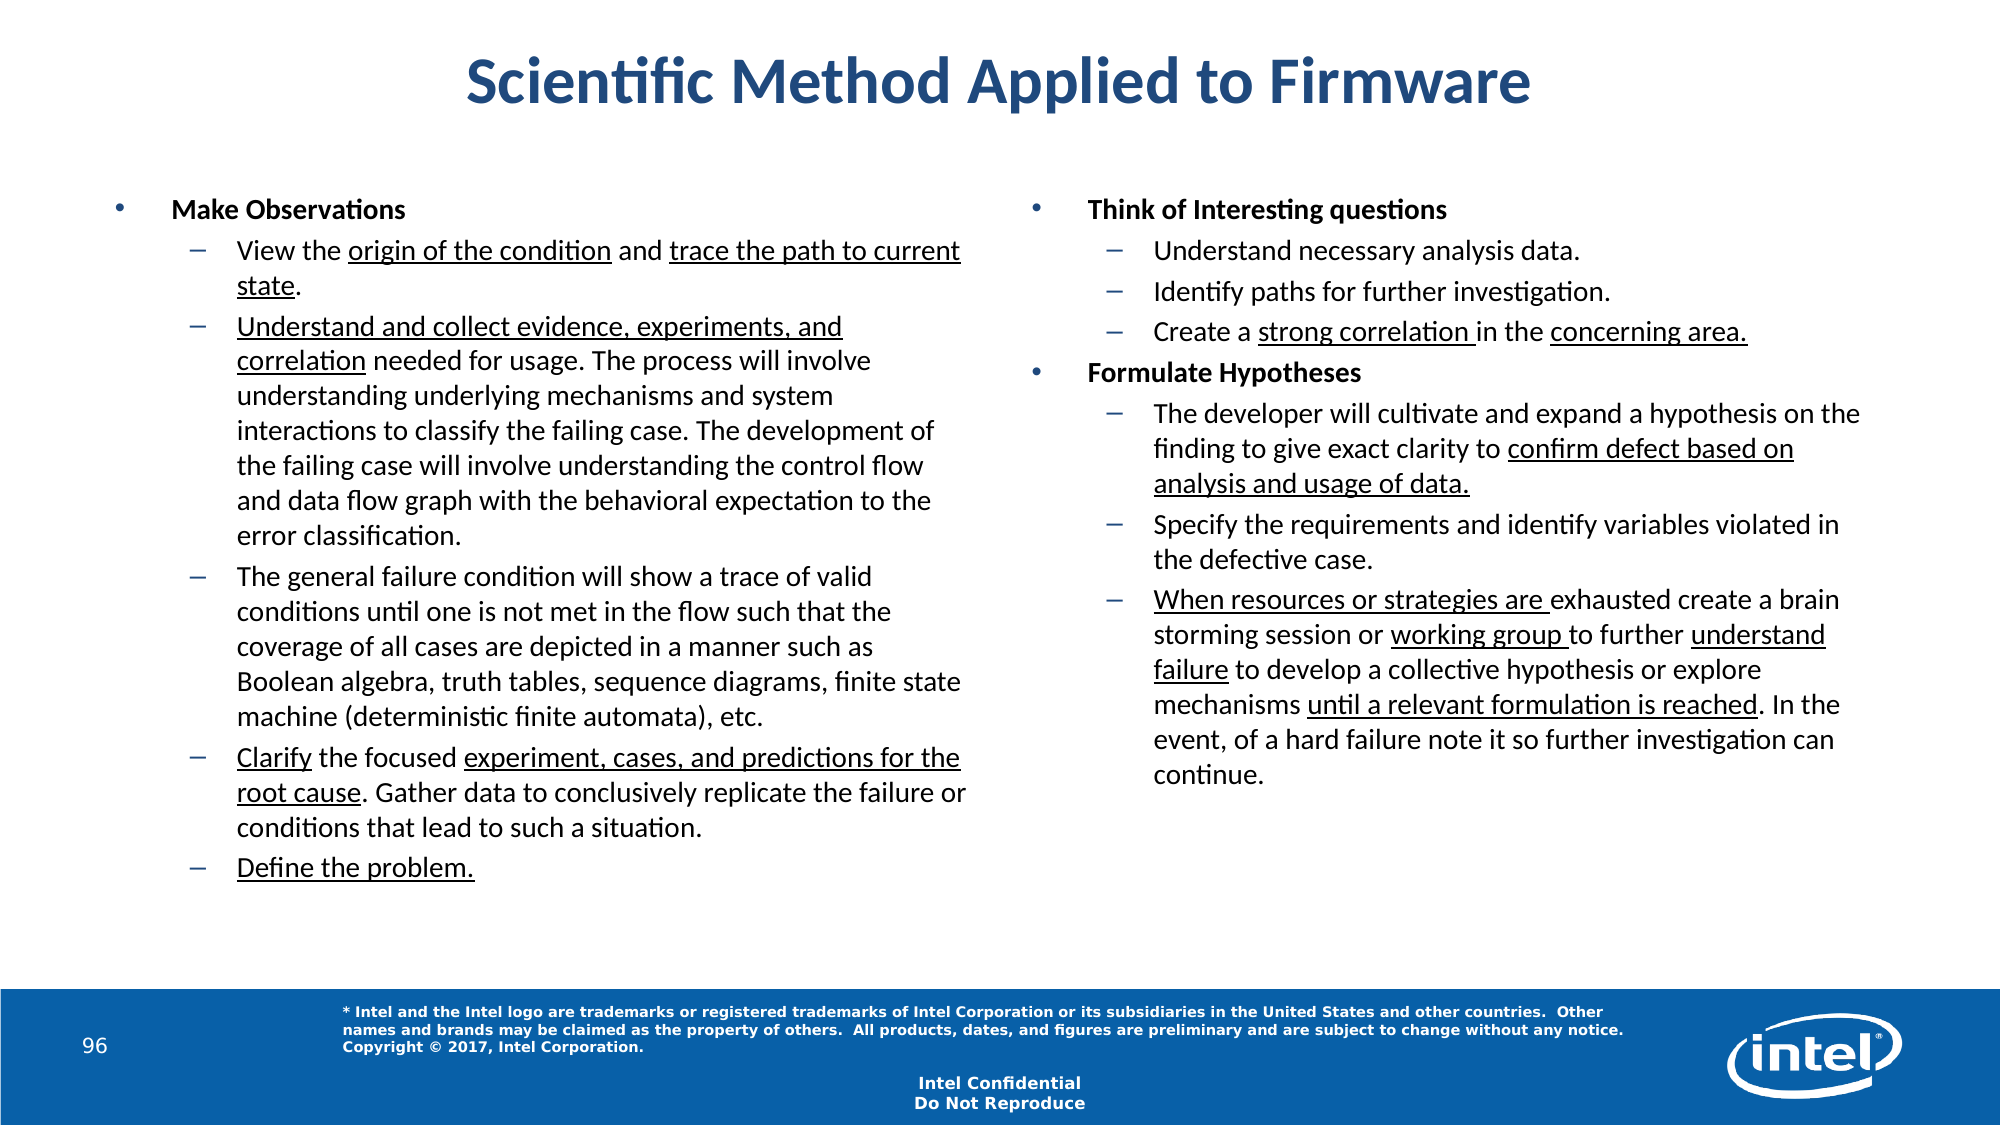

# Scientific Method Applied to Firmware
Make Observations
View the origin of the condition and trace the path to current state.
Understand and collect evidence, experiments, and correlation needed for usage. The process will involve understanding underlying mechanisms and system interactions to classify the failing case. The development of the failing case will involve understanding the control flow and data flow graph with the behavioral expectation to the error classification.
The general failure condition will show a trace of valid conditions until one is not met in the flow such that the coverage of all cases are depicted in a manner such as Boolean algebra, truth tables, sequence diagrams, finite state machine (deterministic finite automata), etc.
Clarify the focused experiment, cases, and predictions for the root cause. Gather data to conclusively replicate the failure or conditions that lead to such a situation.
Define the problem.

Think of Interesting questions
Understand necessary analysis data.
Identify paths for further investigation.
Create a strong correlation in the concerning area.
Formulate Hypotheses
The developer will cultivate and expand a hypothesis on the finding to give exact clarity to confirm defect based on analysis and usage of data.
Specify the requirements and identify variables violated in the defective case.
When resources or strategies are exhausted create a brain storming session or working group to further understand failure to develop a collective hypothesis or explore mechanisms until a relevant formulation is reached. In the event, of a hard failure note it so further investigation can continue.